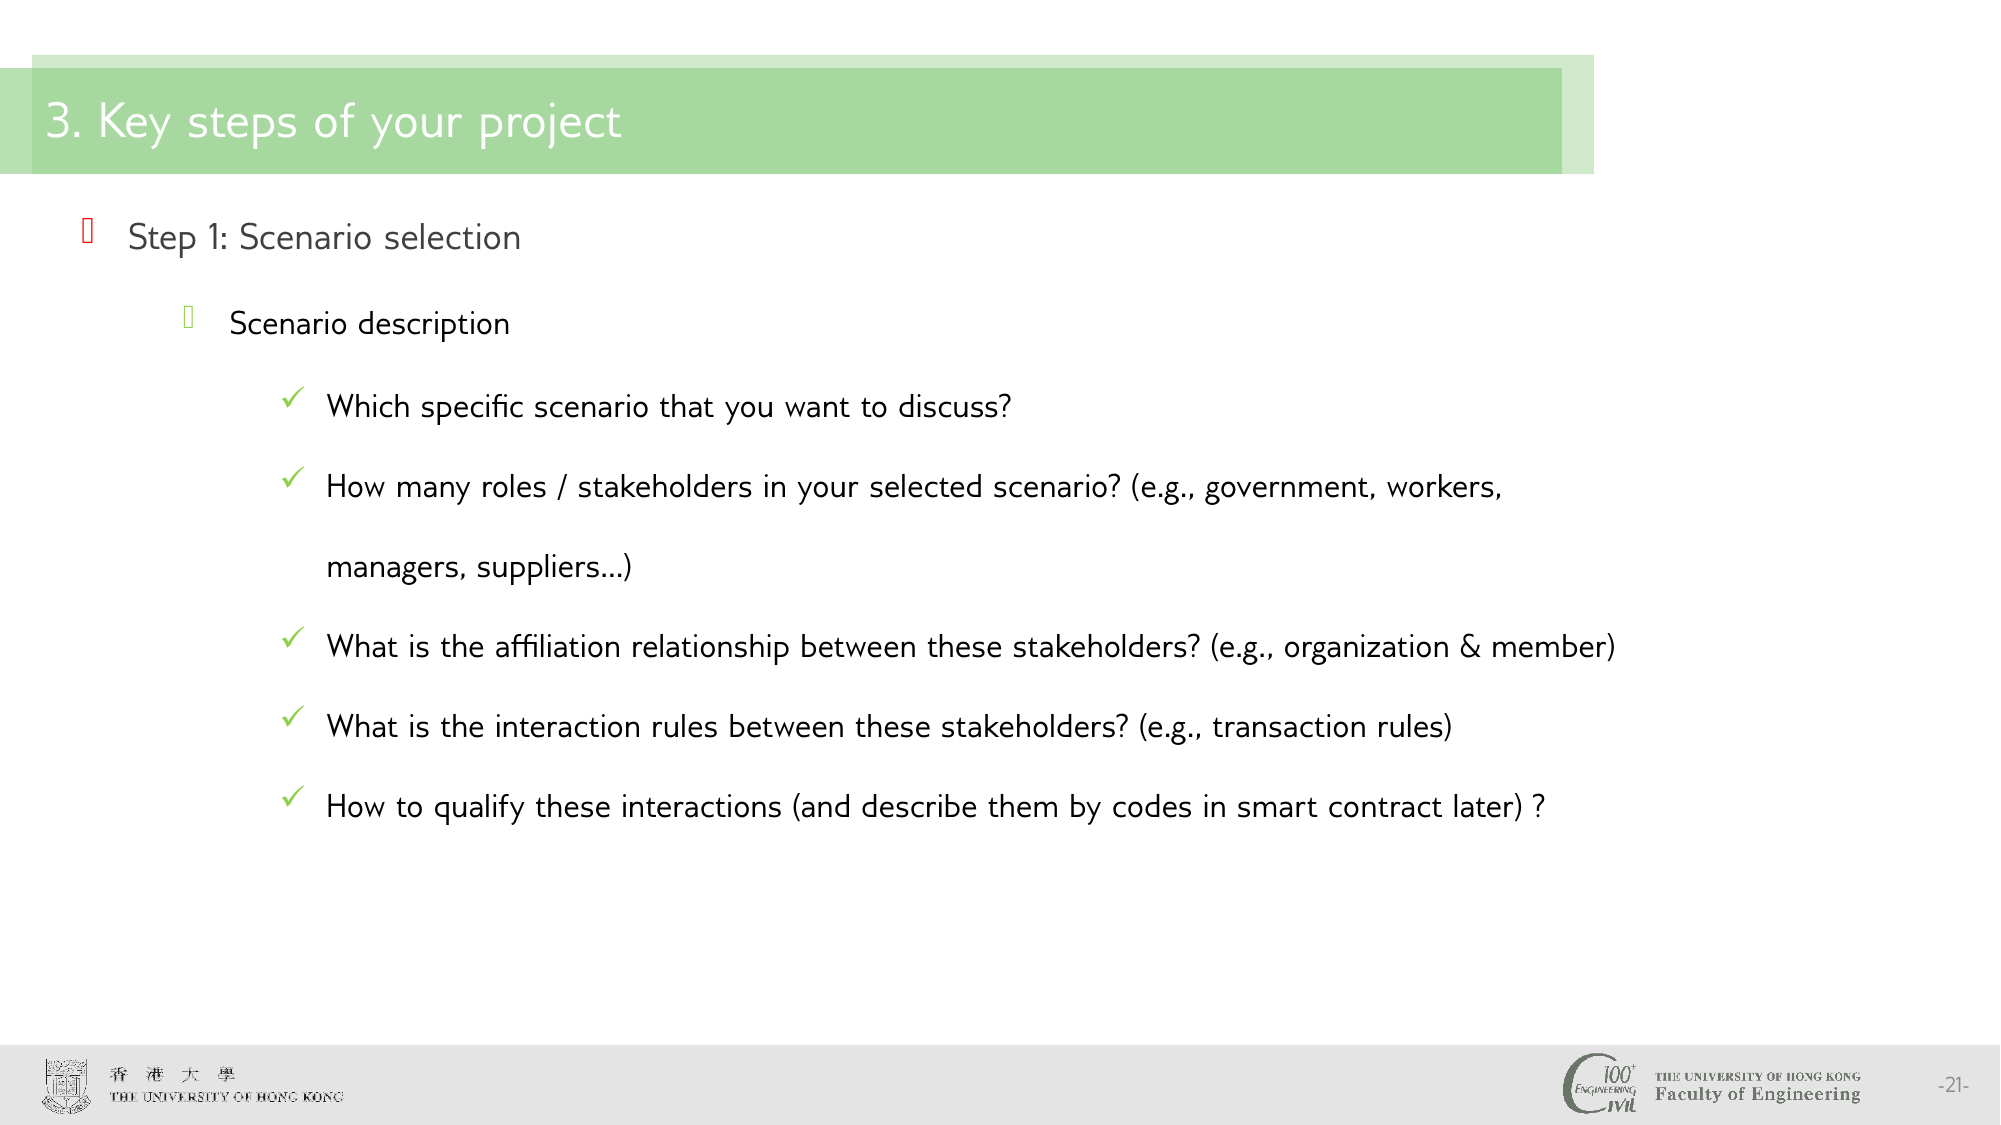

# 3. Key steps of your project
Step 1: Scenario selection
Scenario description
Which specific scenario that you want to discuss?
How many roles / stakeholders in your selected scenario? (e.g., government, workers, managers, suppliers…)
What is the affiliation relationship between these stakeholders? (e.g., organization & member)
What is the interaction rules between these stakeholders? (e.g., transaction rules)
How to qualify these interactions (and describe them by codes in smart contract later) ?
-21-